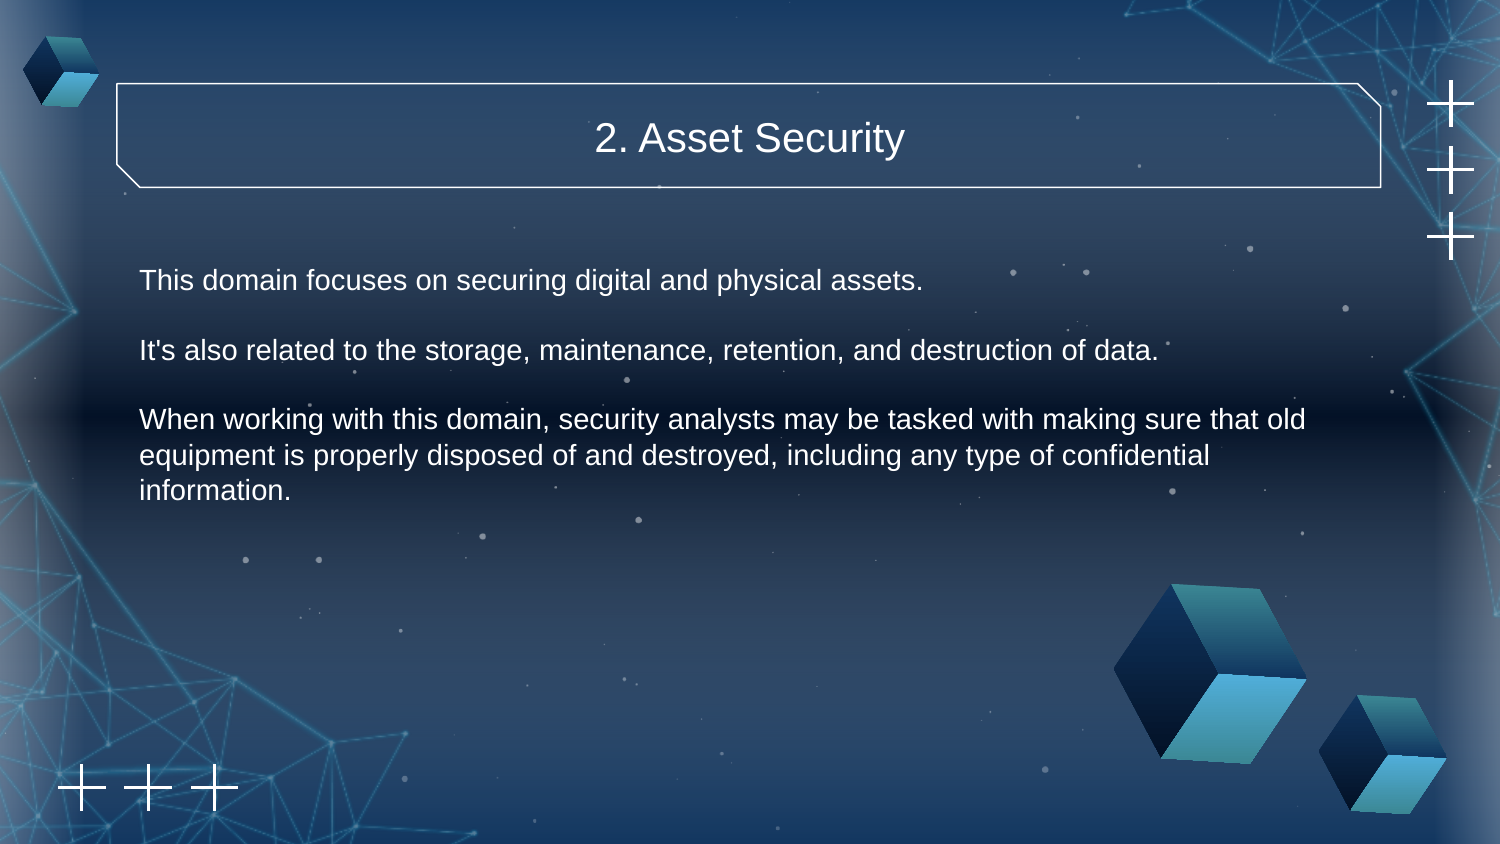

2. Asset Security
This domain focuses on securing digital and physical assets.

It's also related to the storage, maintenance, retention, and destruction of data.

When working with this domain, security analysts may be tasked with making sure that old equipment is properly disposed of and destroyed, including any type of confidential information.